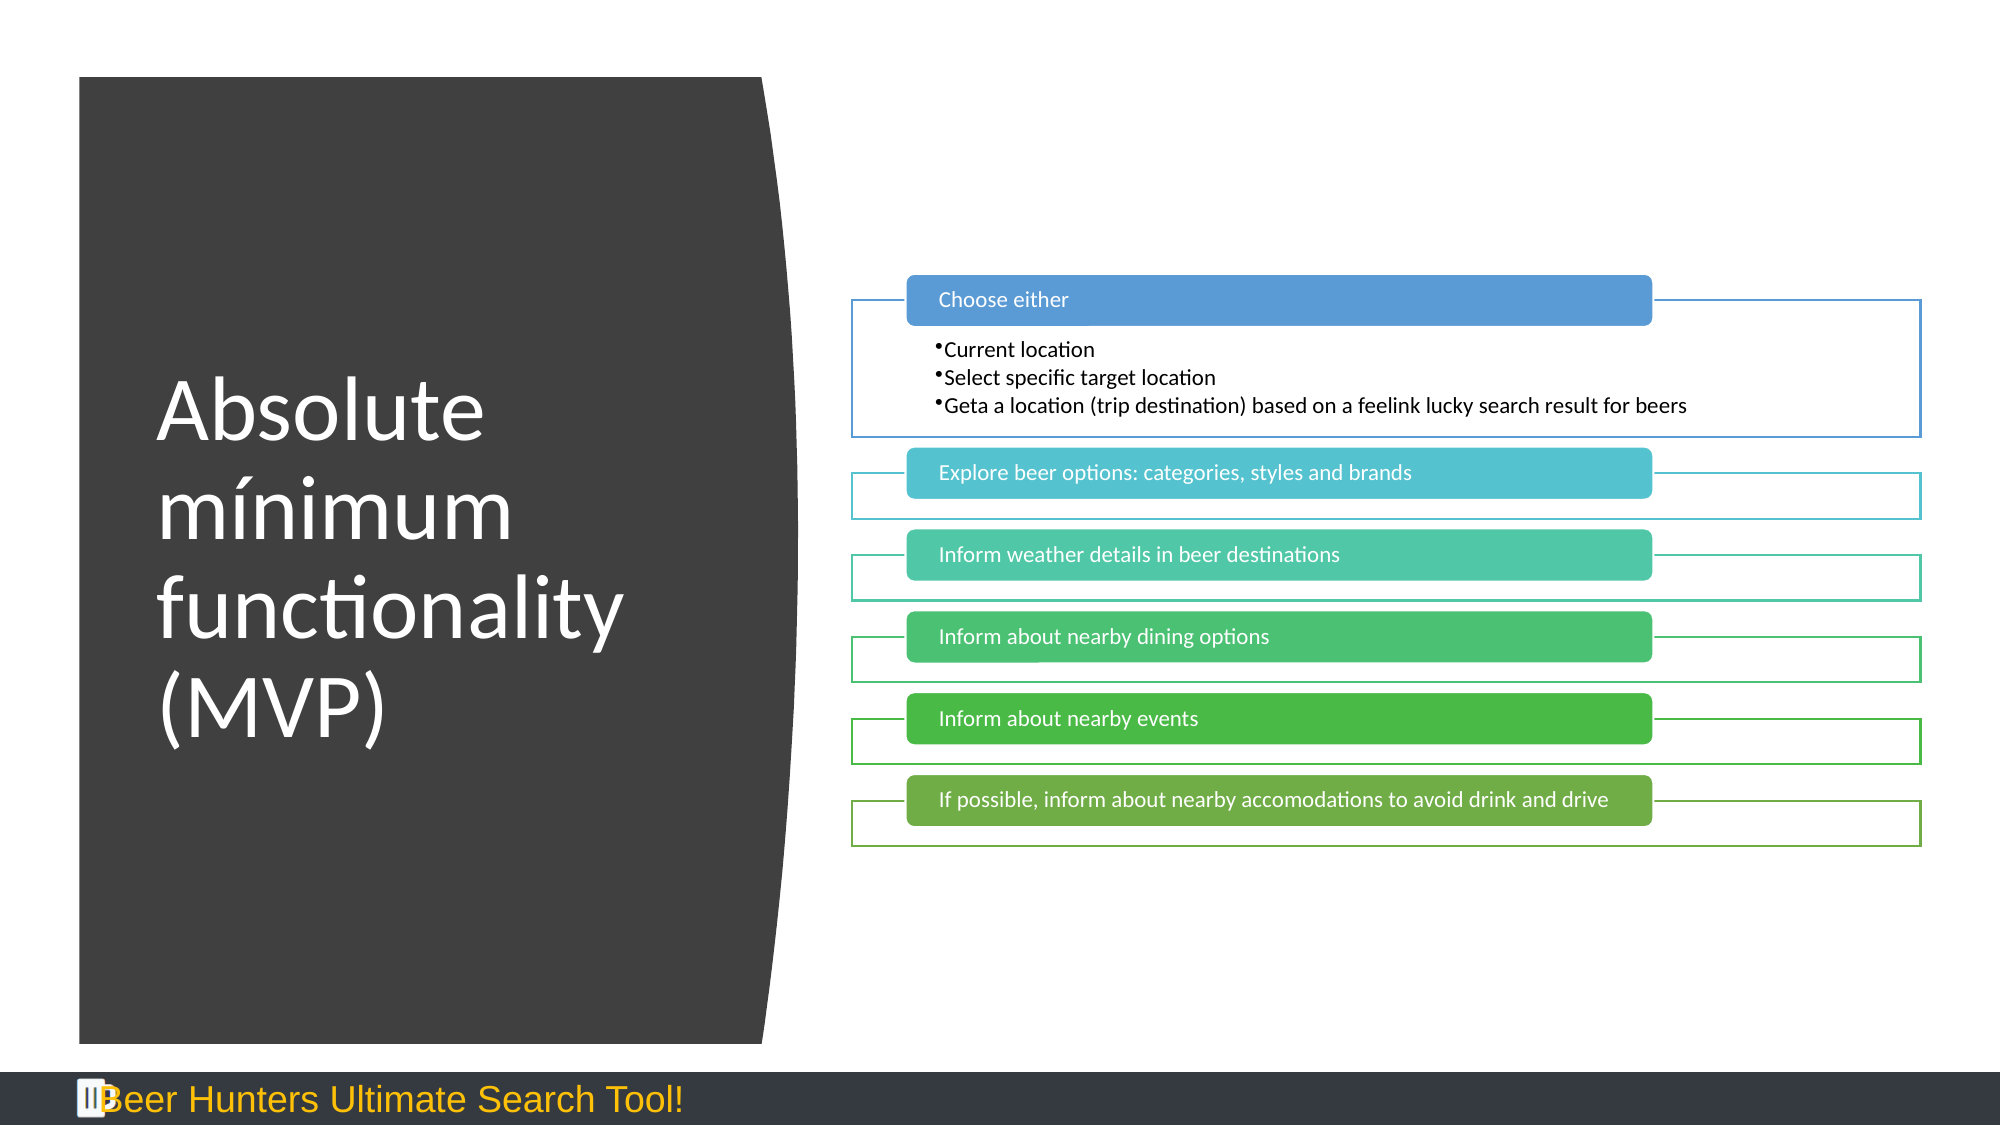

Current location
Select specific target location
Geta a location (trip destination) based on a feelink lucky search result for beers
Choose either
Explore beer options: categories, styles and brands
Inform weather details in beer destinations
Inform about nearby dining options
Inform about nearby events
If possible, inform about nearby accomodations to avoid drink and drive

# Absolute mínimum functionality (MVP)